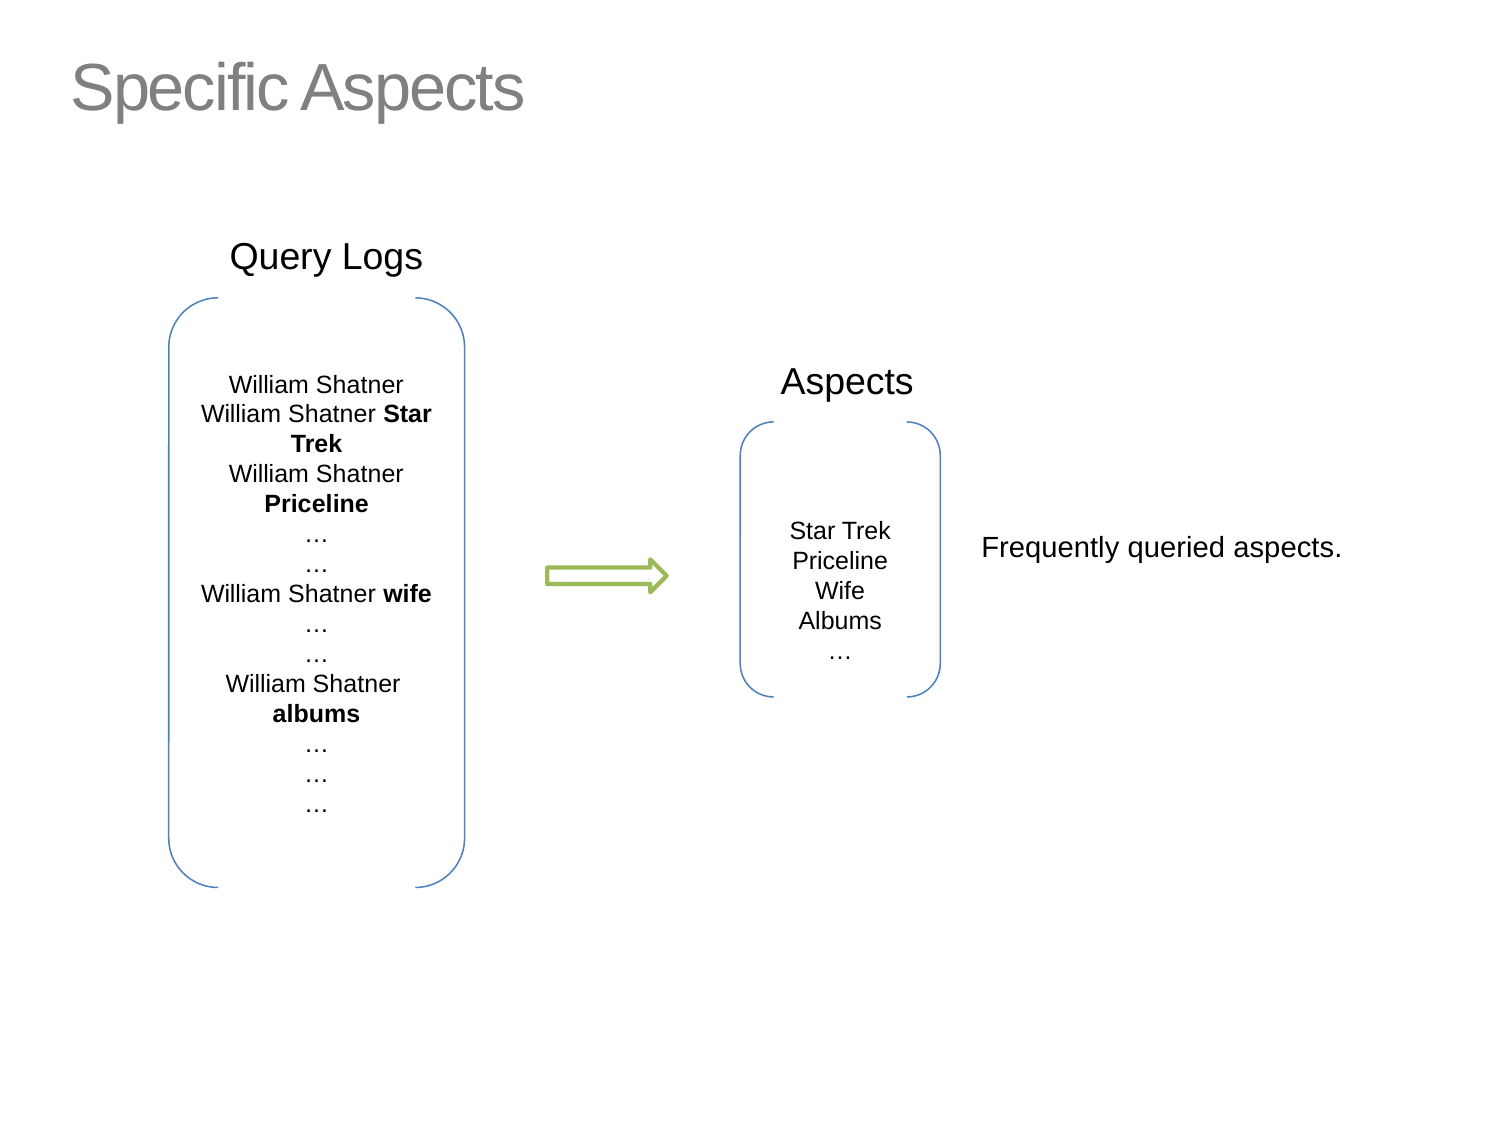

# Specific Aspects
Query Logs
William Shatner
William Shatner Star Trek
William Shatner Priceline
…
…
William Shatner wife
…
…
William Shatner  albums
…
…
…
Aspects

Star Trek
Priceline
Wife
Albums
…
Frequently queried aspects.